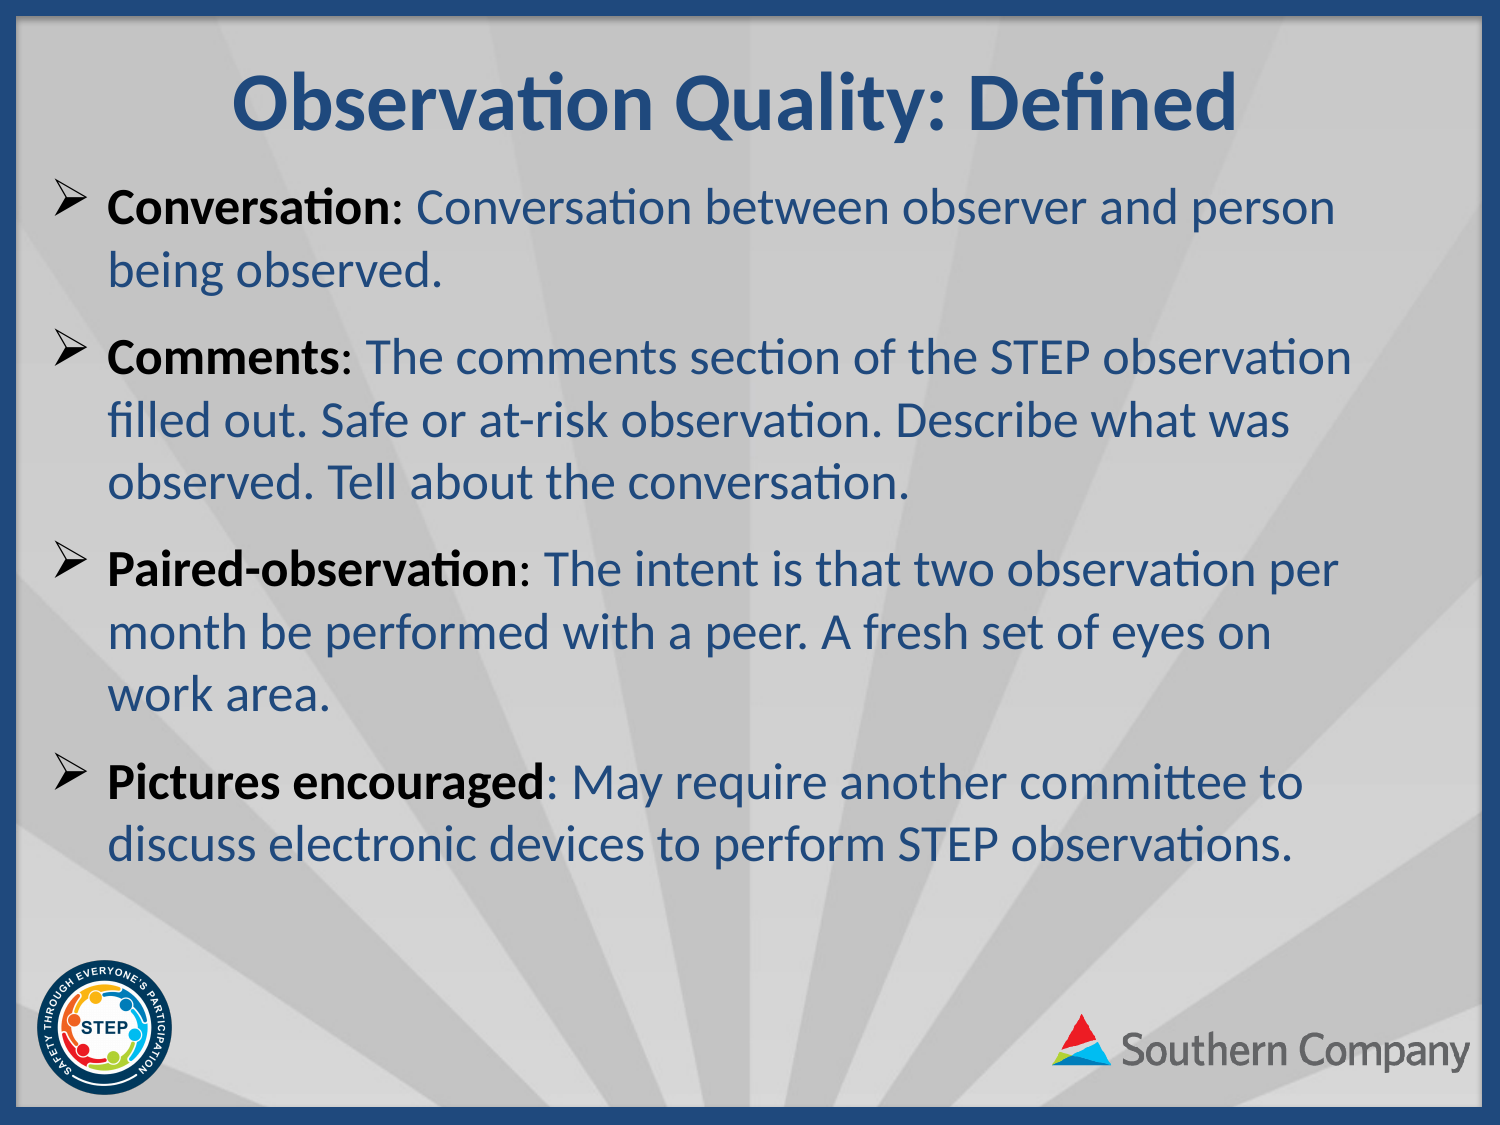

# Observation Quality: Defined
Conversation: Conversation between observer and person being observed.
Comments: The comments section of the STEP observation filled out. Safe or at-risk observation. Describe what was observed. Tell about the conversation.
Paired-observation: The intent is that two observation per month be performed with a peer. A fresh set of eyes on work area.
Pictures encouraged: May require another committee to discuss electronic devices to perform STEP observations.